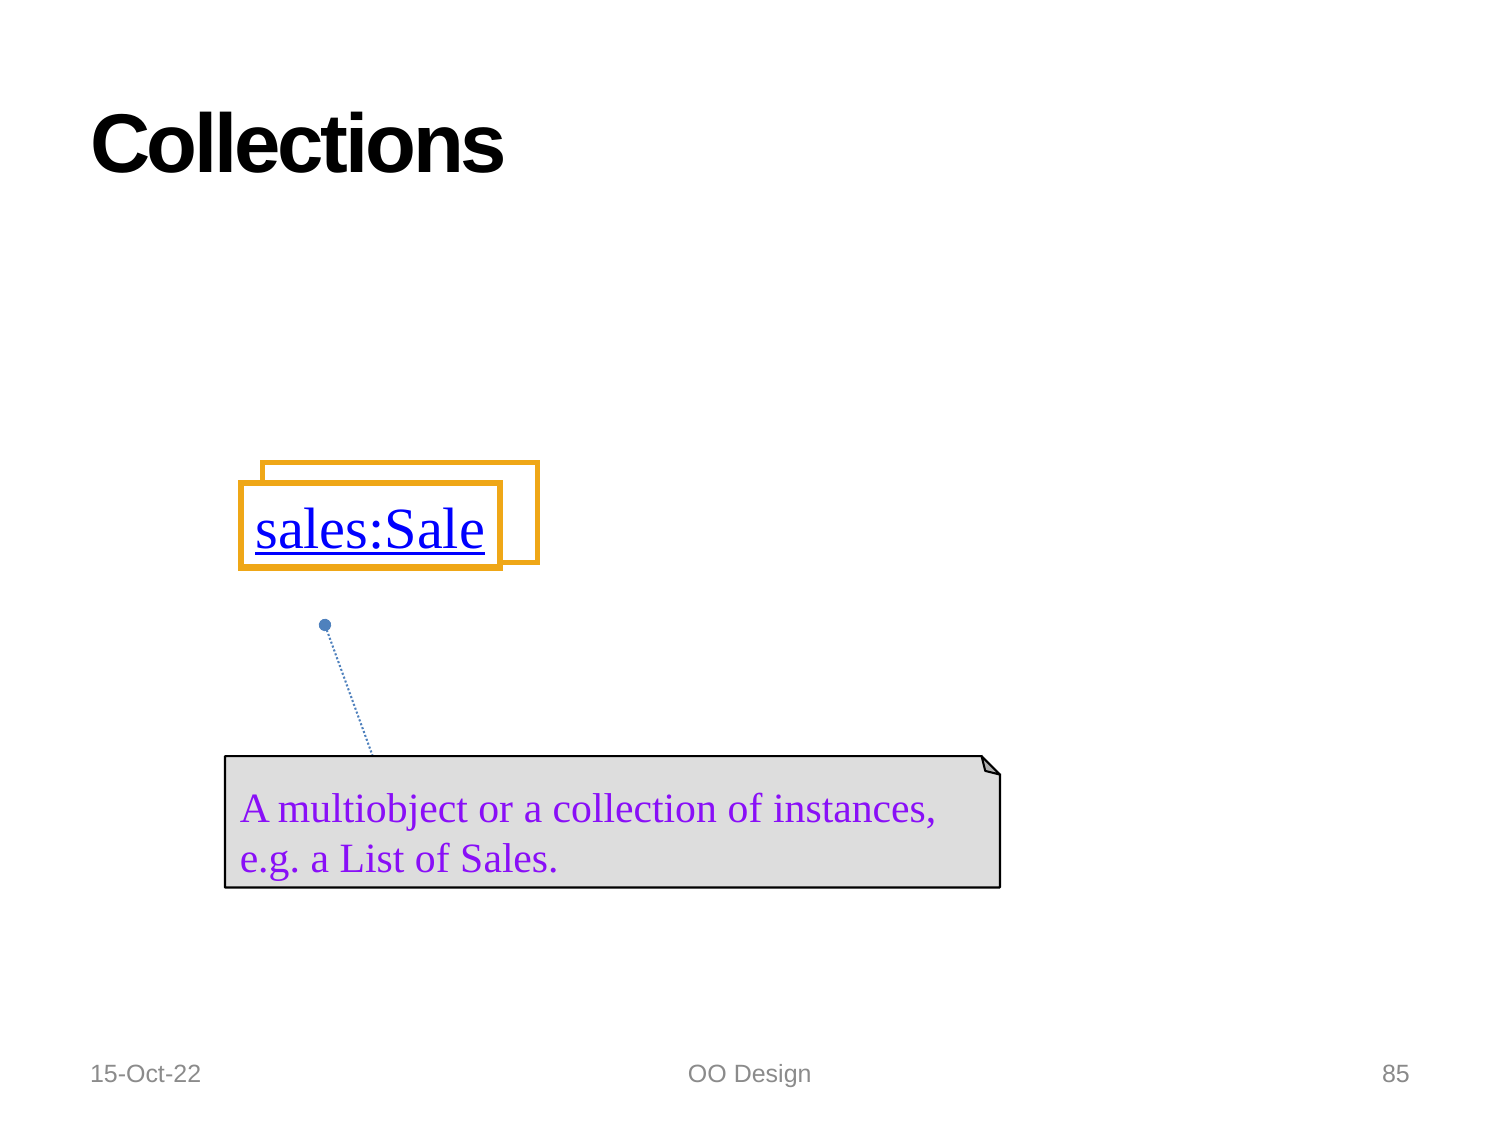

# Collections

sales:Sale

A multiobject or a collection of instances,
e.g. a List of Sales.
15-Oct-22
OO Design
85